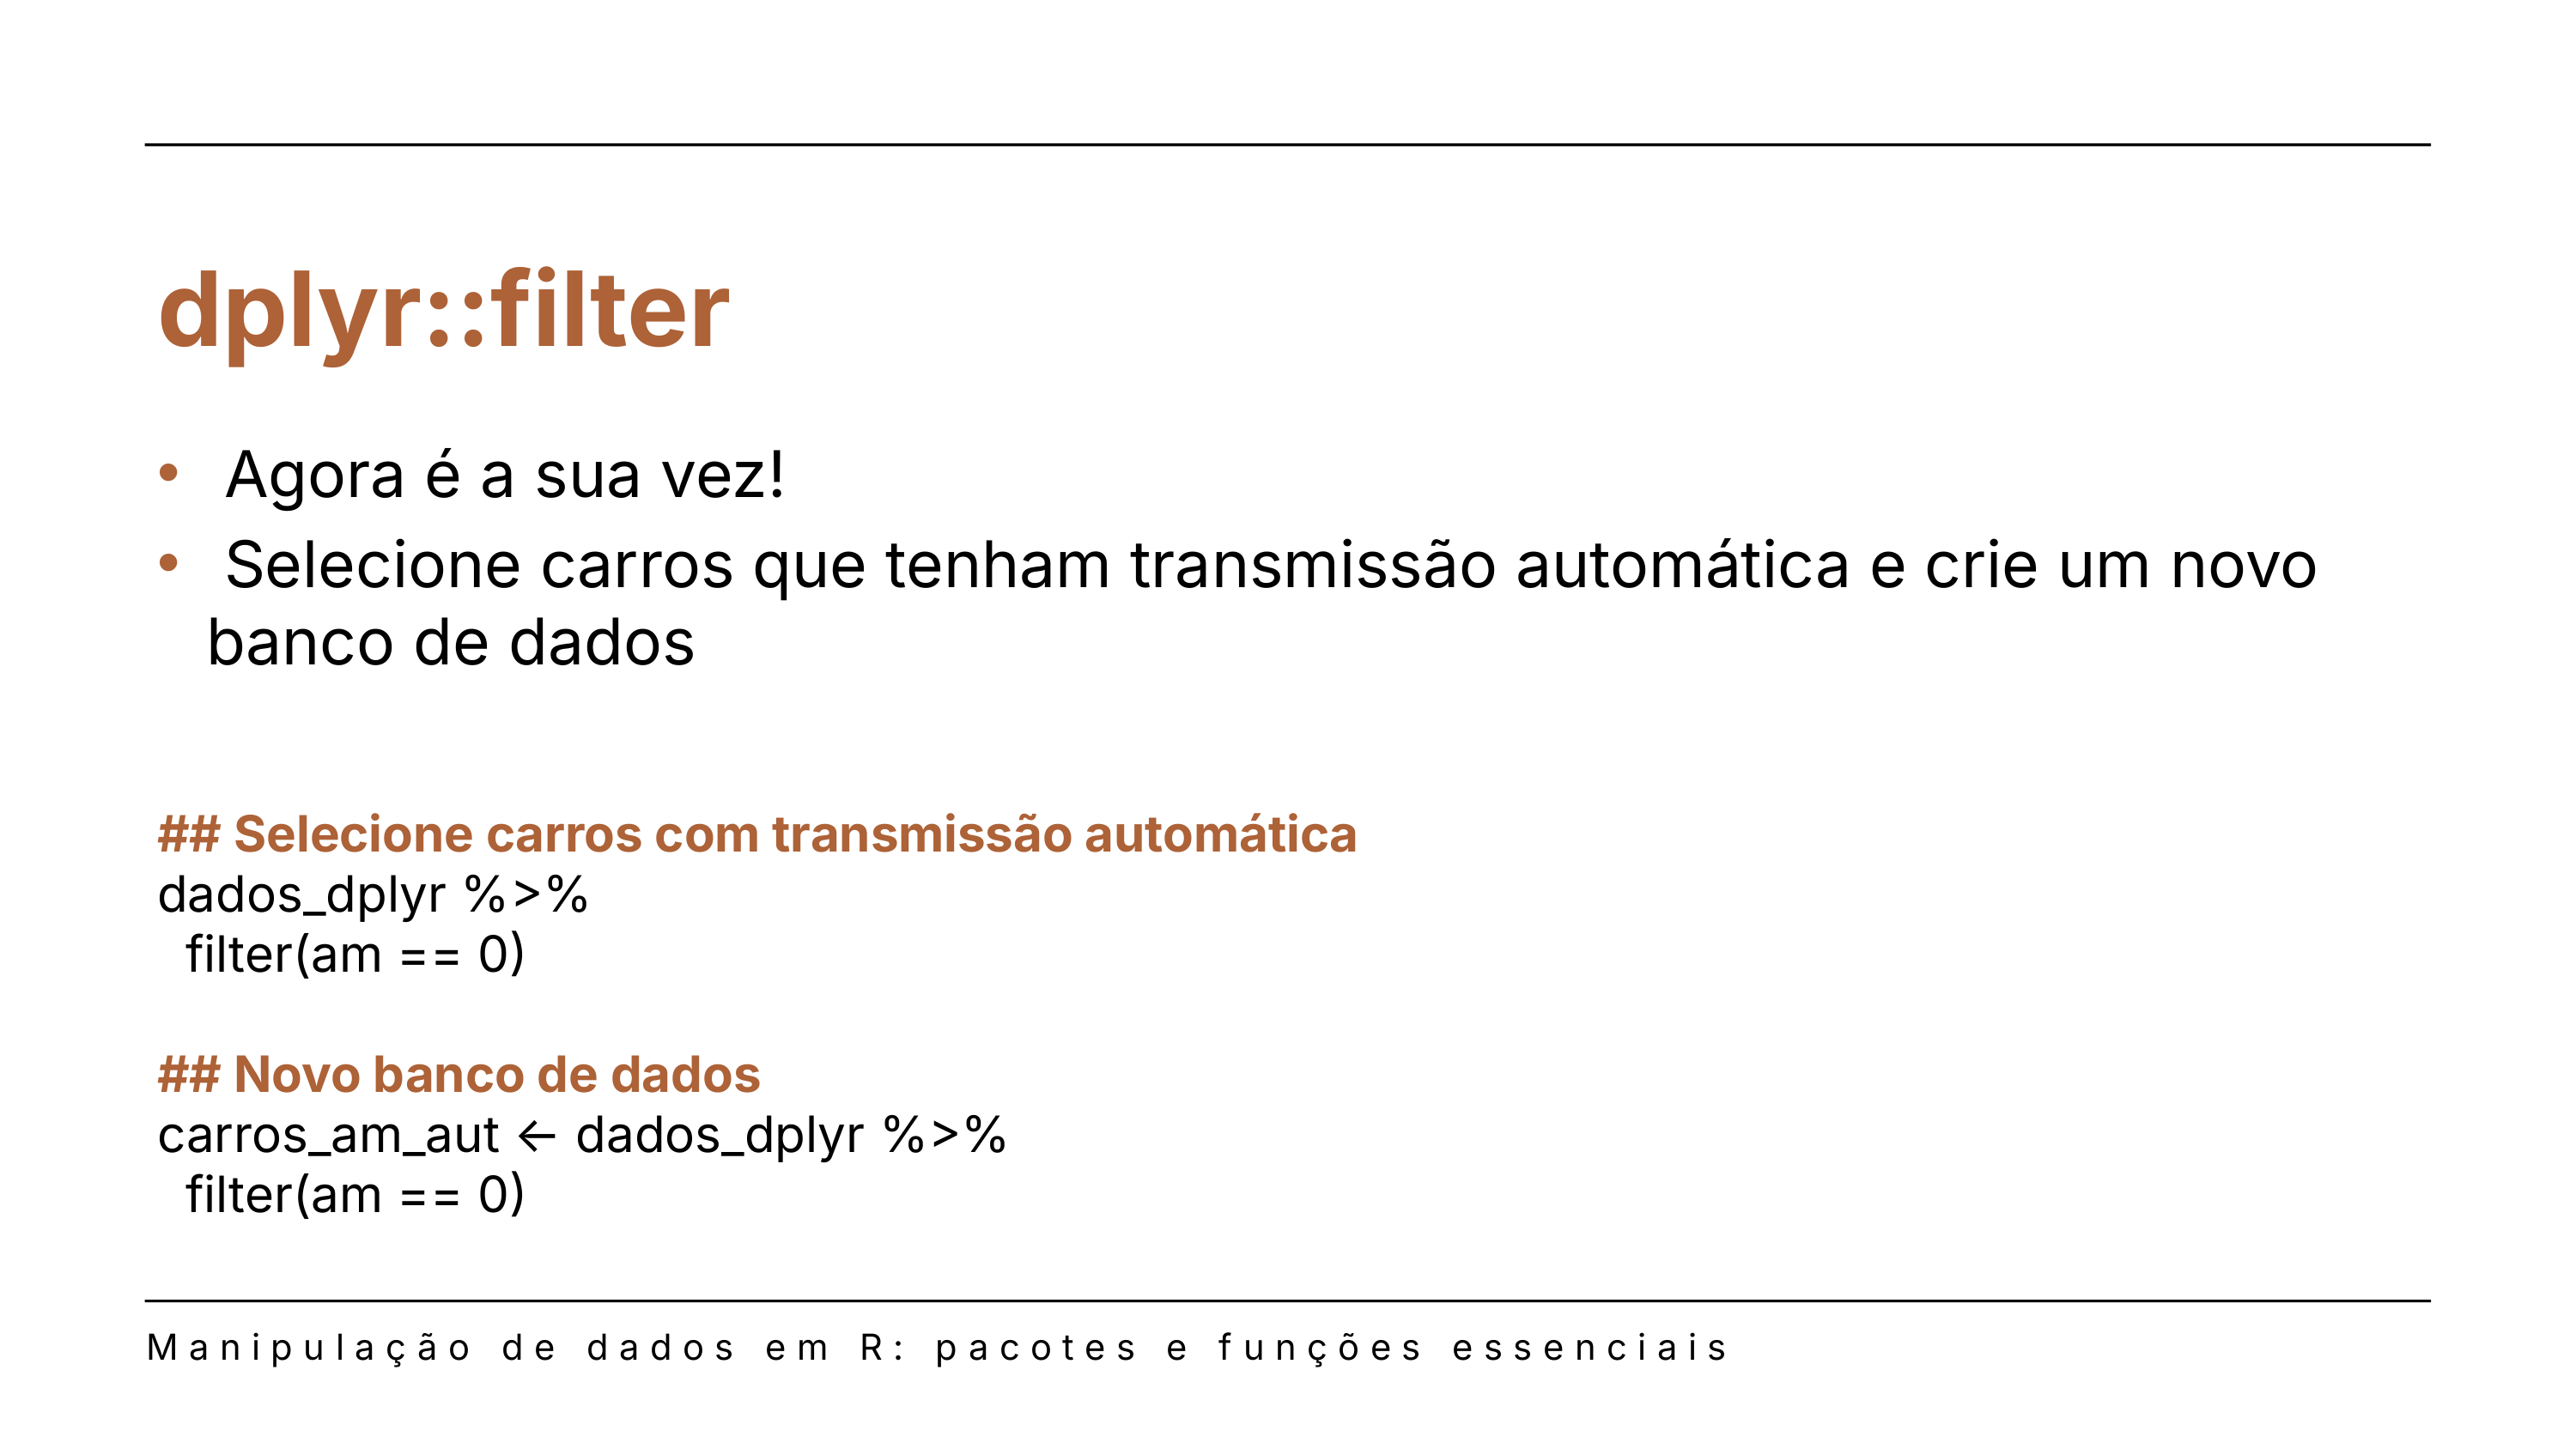

dplyr::filter
 Agora é a sua vez!
 Selecione carros que tenham transmissão automática e crie um novo banco de dados

## Selecione carros com transmissão automática
dados_dplyr %>%
  filter(am == 0)

## Novo banco de dados
carros_am_aut <- dados_dplyr %>%
  filter(am == 0)

Manipulação de dados em R: pacotes e funções essenciais